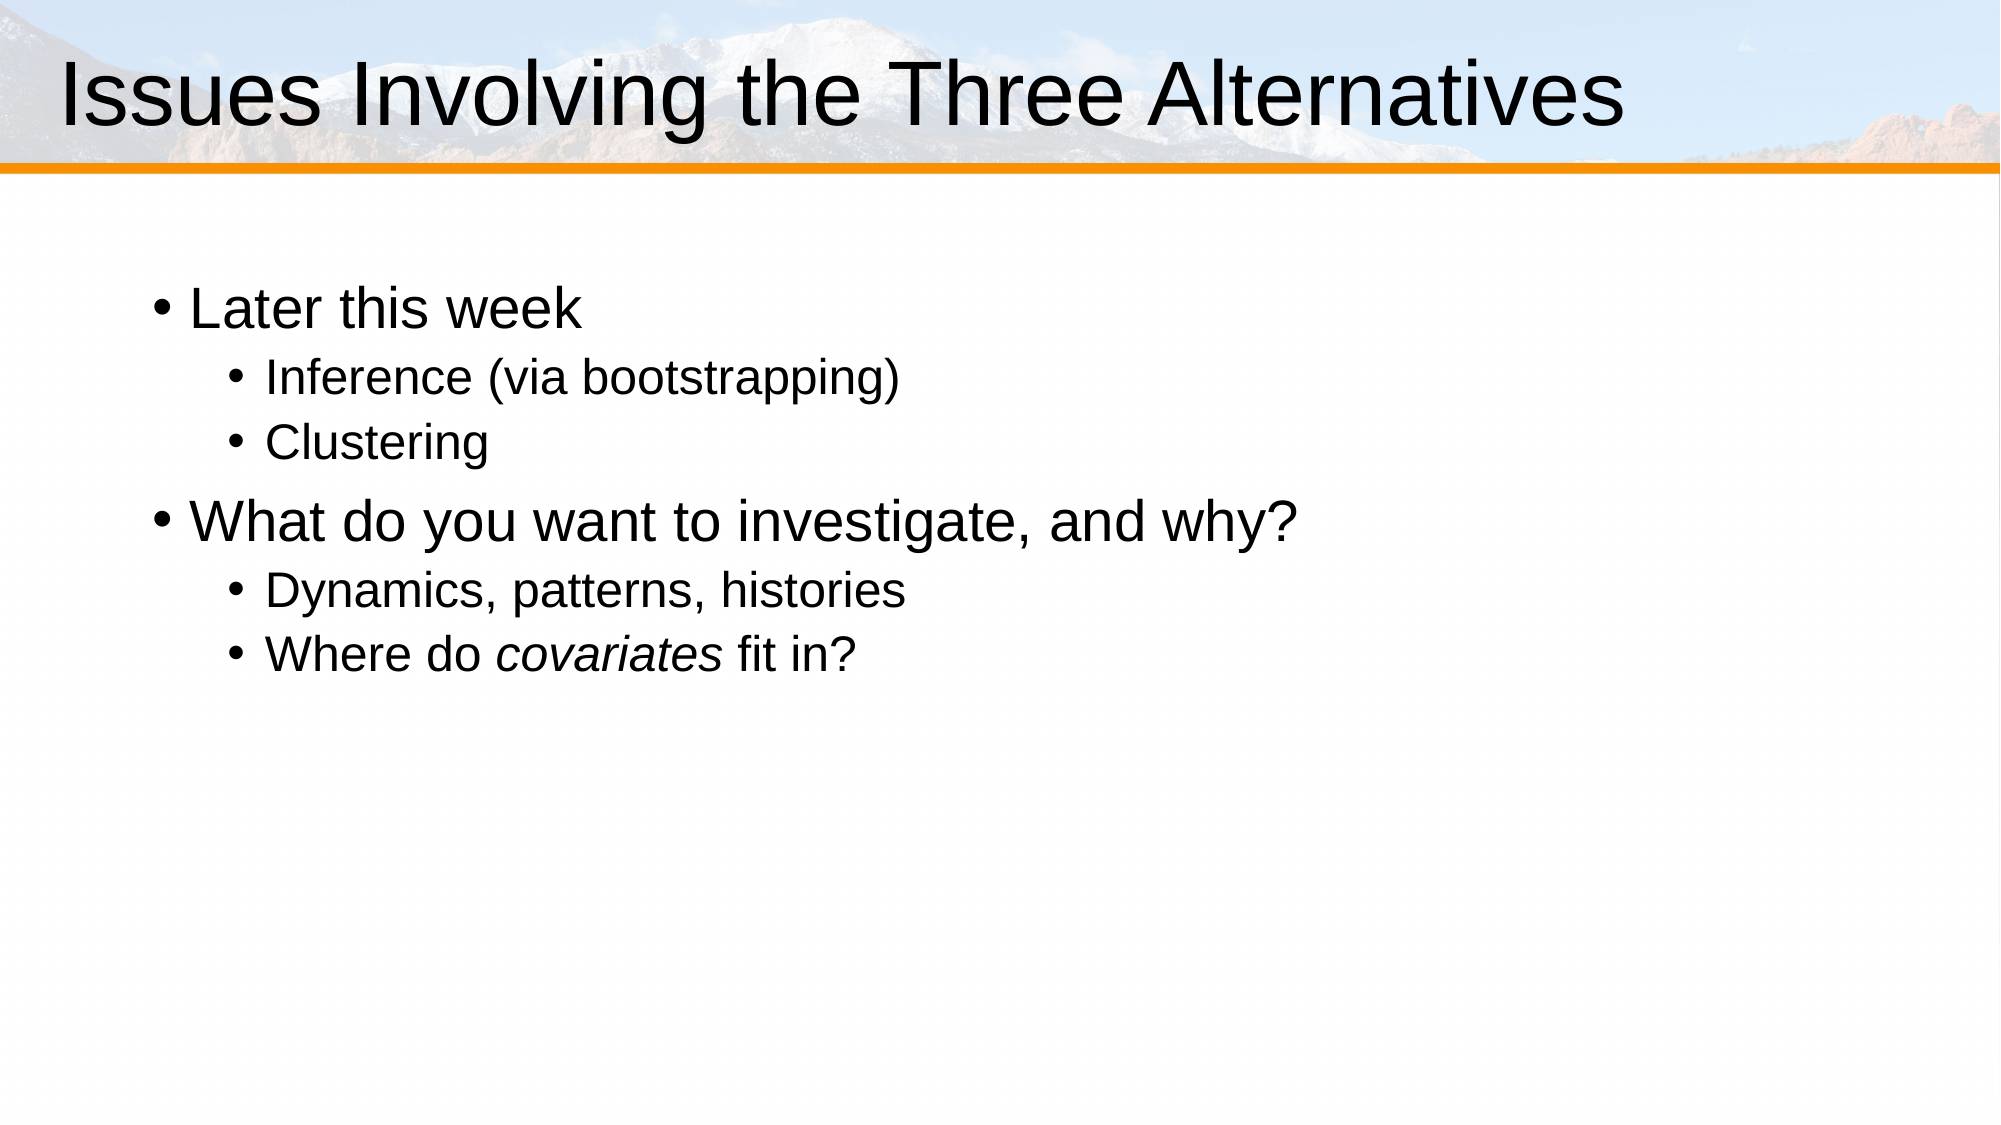

# Issues Involving the Three Alternatives
Later this week
Inference (via bootstrapping)
Clustering
What do you want to investigate, and why?
Dynamics, patterns, histories
Where do covariates fit in?